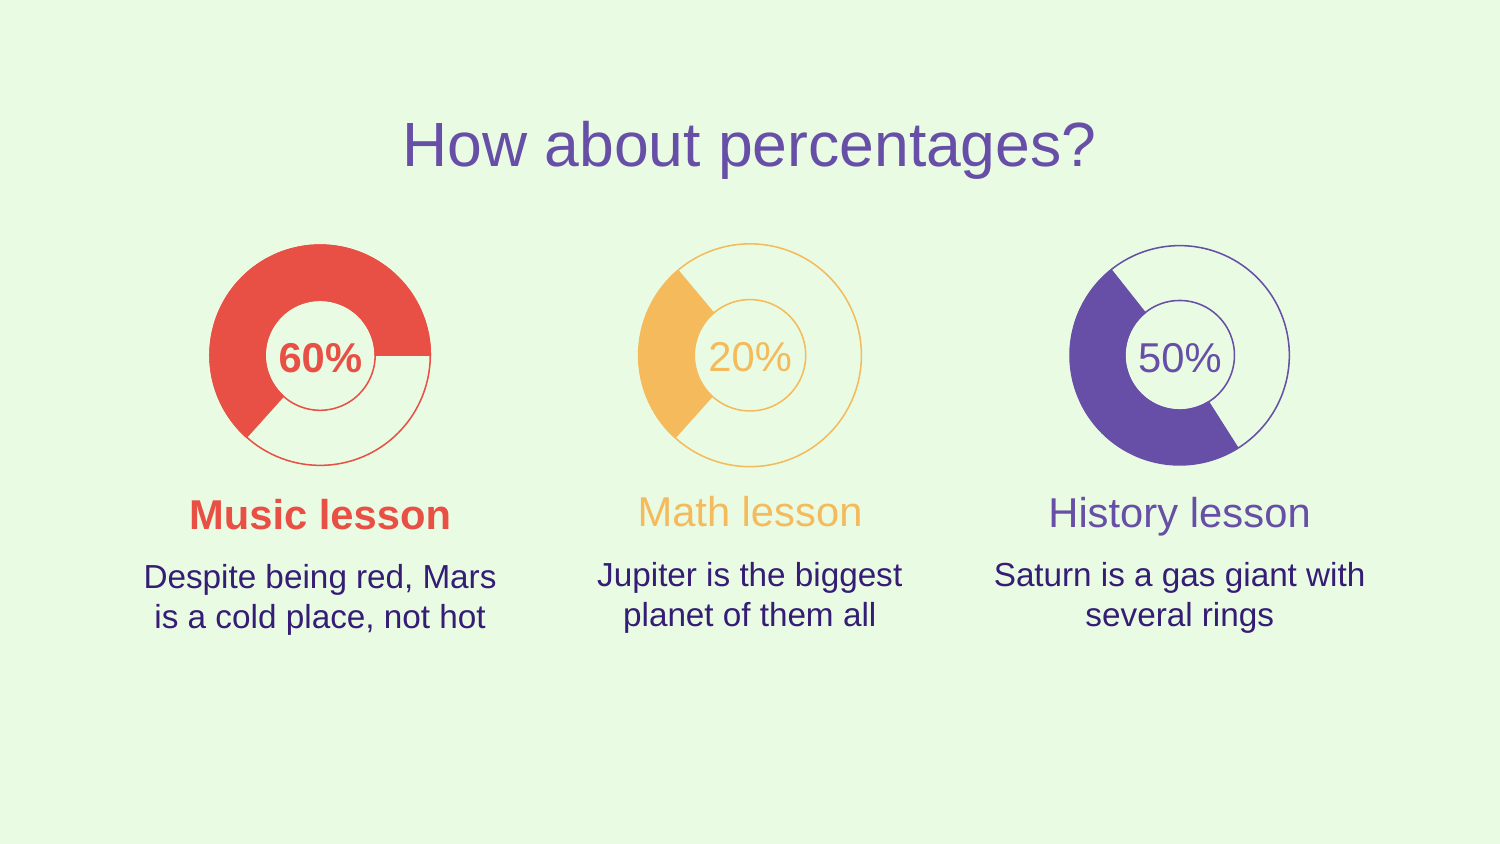

# How about percentages?

20%
60%
50%
Math lesson
History lesson
Music lesson
Jupiter is the biggest planet of them all
Saturn is a gas giant with several rings
Despite being red, Mars is a cold place, not hot